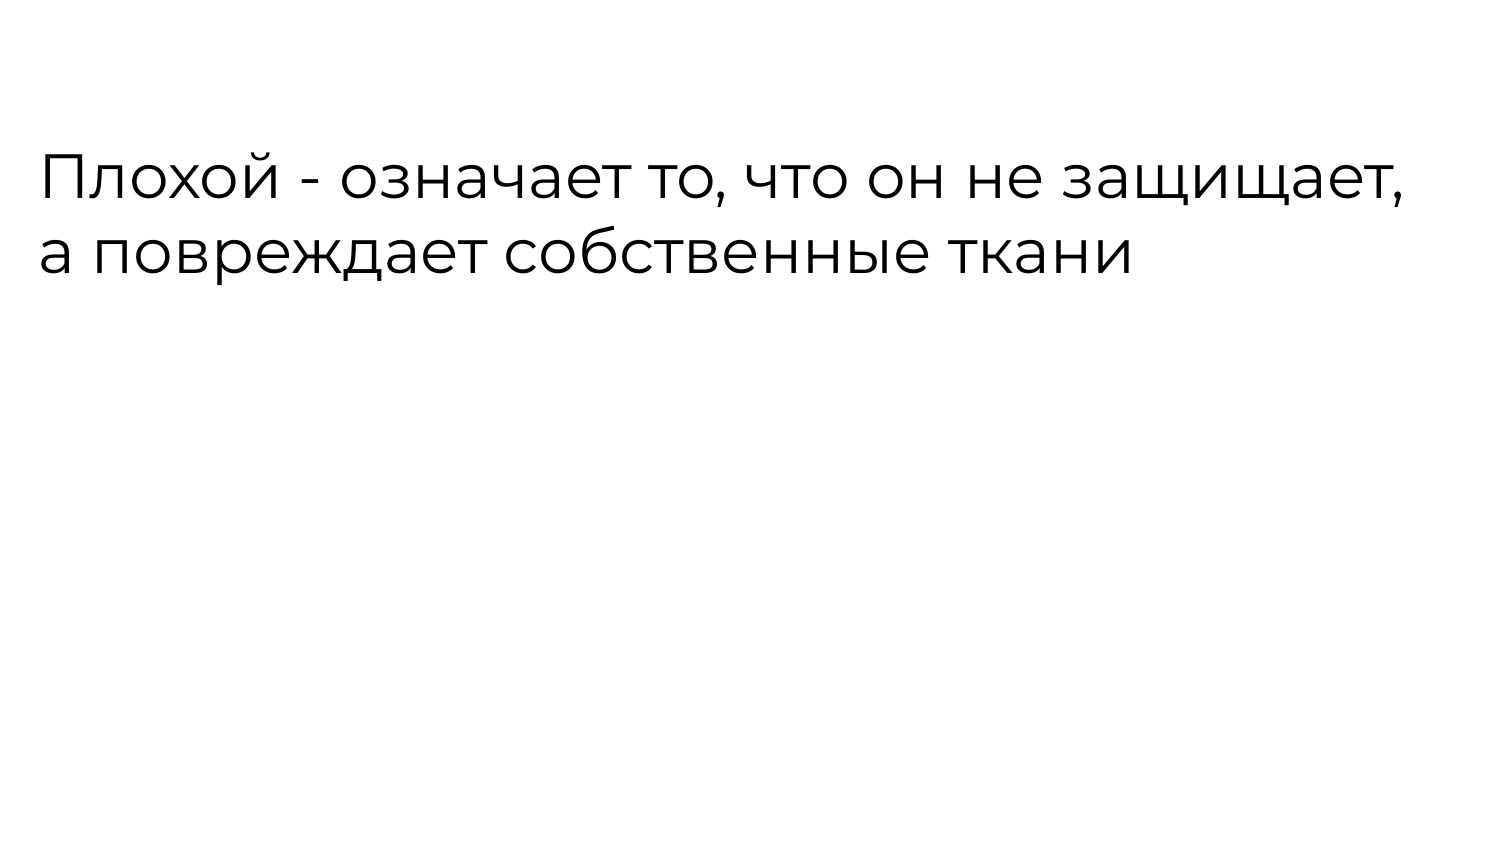

# Плохой - означает то, что он не защищает, а повреждает собственные ткани